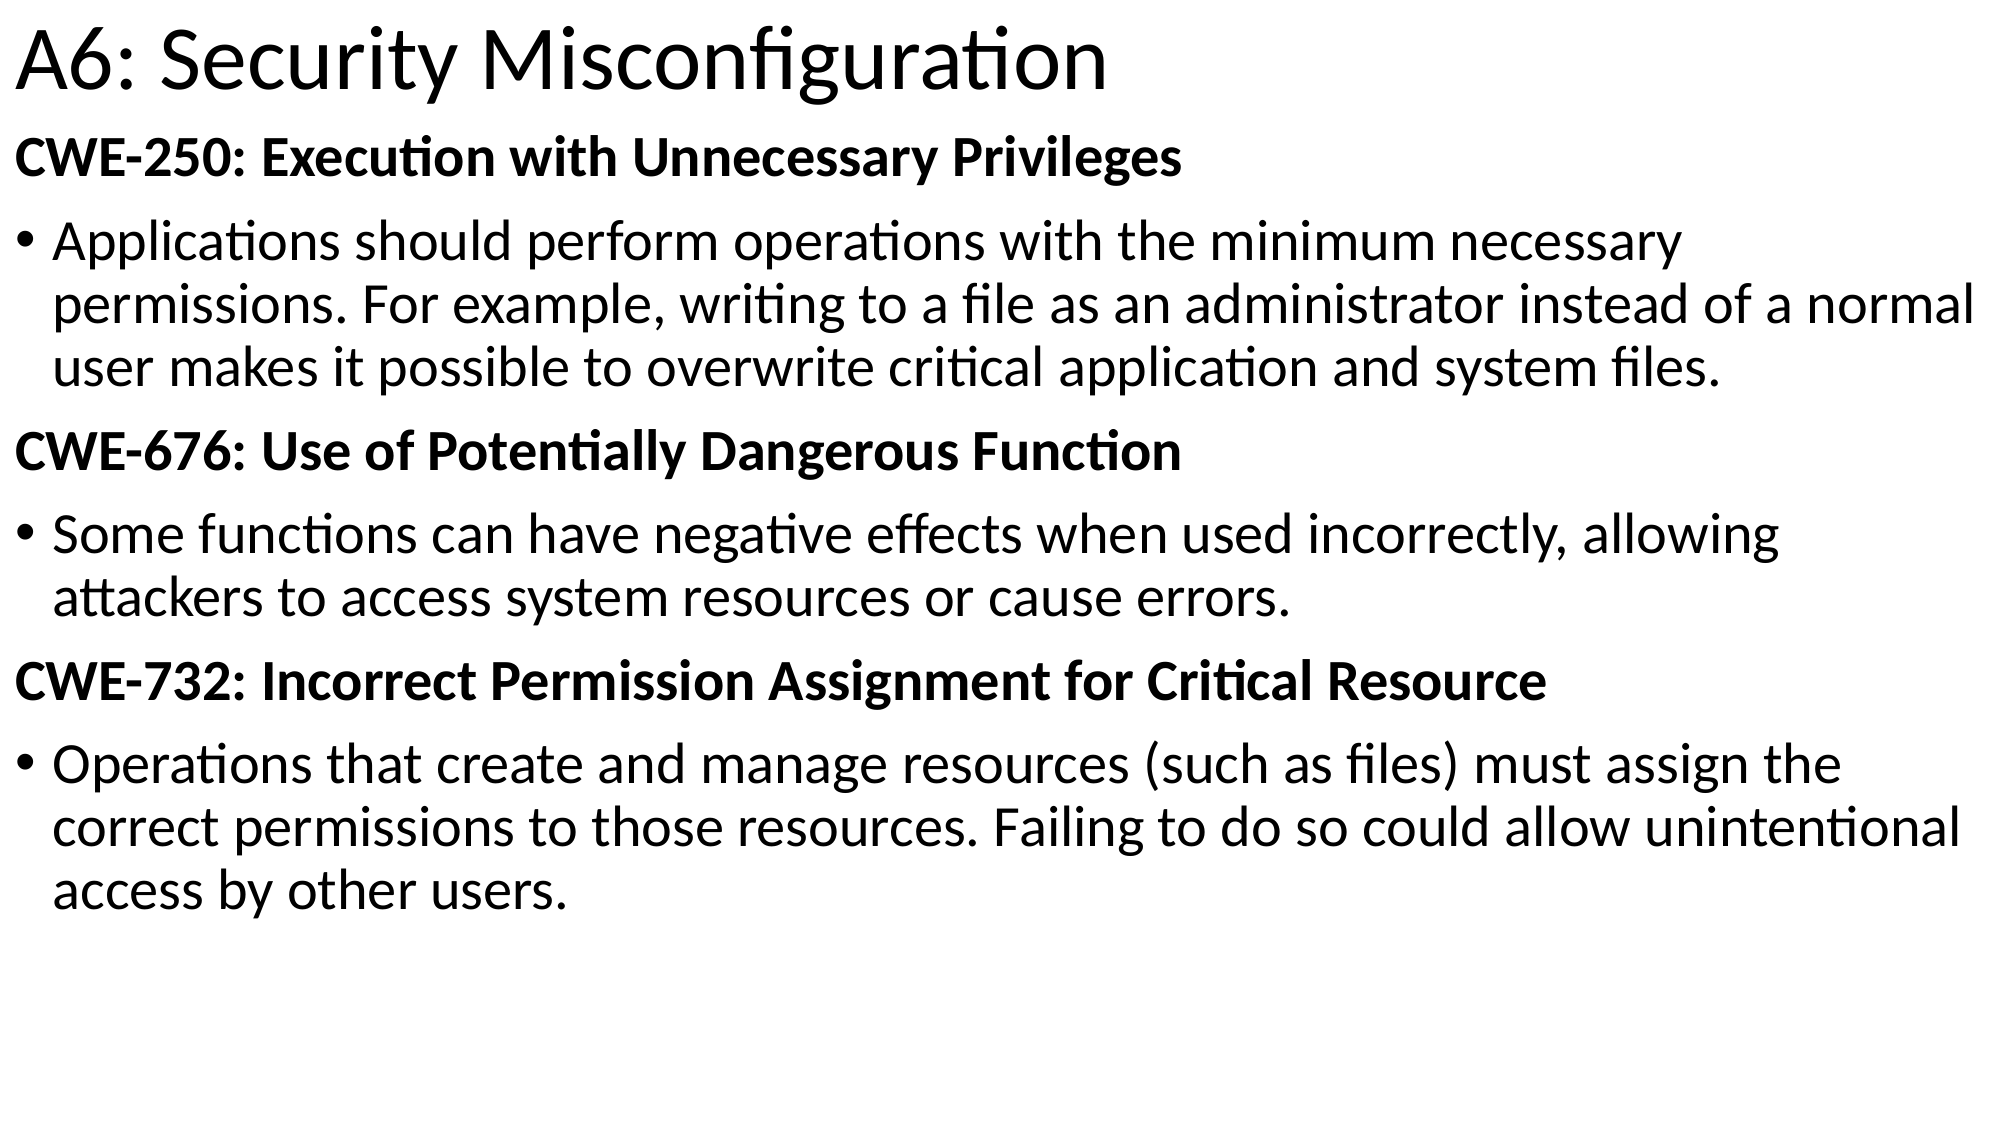

# A6: Security Misconfiguration
CWE-250: Execution with Unnecessary Privileges
Applications should perform operations with the minimum necessary permissions. For example, writing to a file as an administrator instead of a normal user makes it possible to overwrite critical application and system files.
CWE-676: Use of Potentially Dangerous Function
Some functions can have negative effects when used incorrectly, allowing attackers to access system resources or cause errors.
CWE-732: Incorrect Permission Assignment for Critical Resource
Operations that create and manage resources (such as files) must assign the correct permissions to those resources. Failing to do so could allow unintentional access by other users.